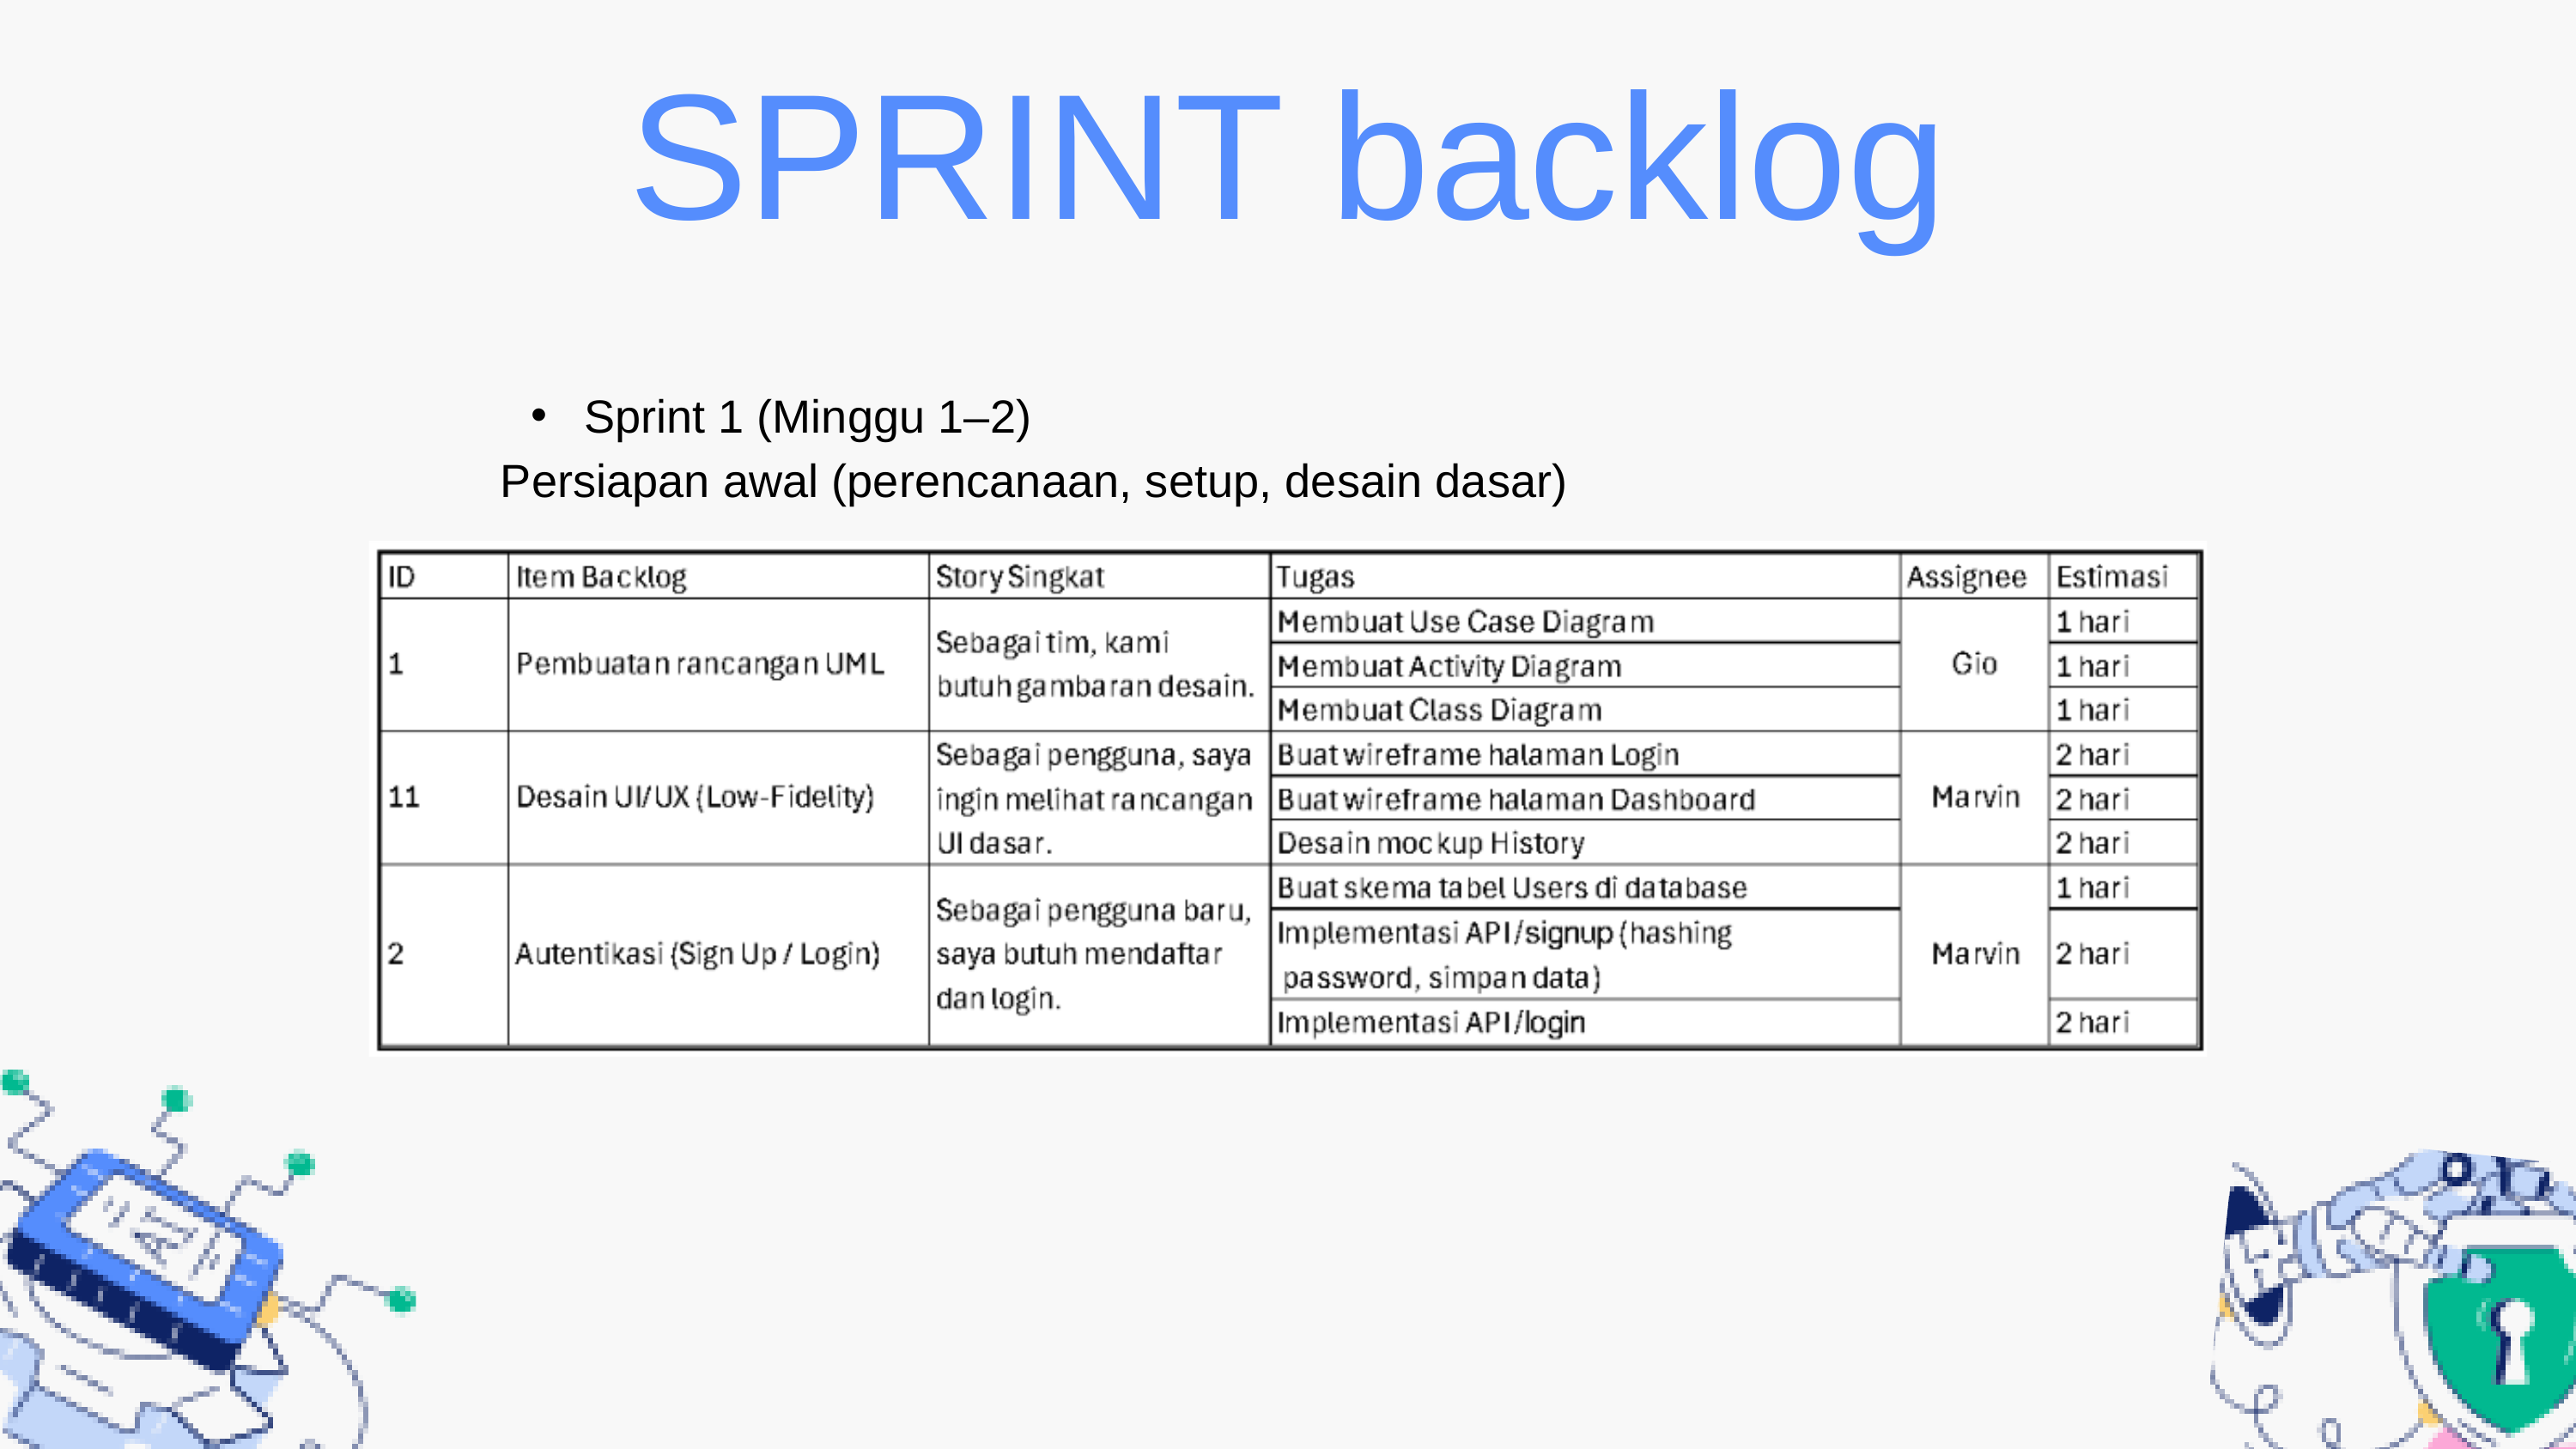

SPRINT backlog
 Sprint 1 (Minggu 1–2)
Persiapan awal (perencanaan, setup, desain dasar)